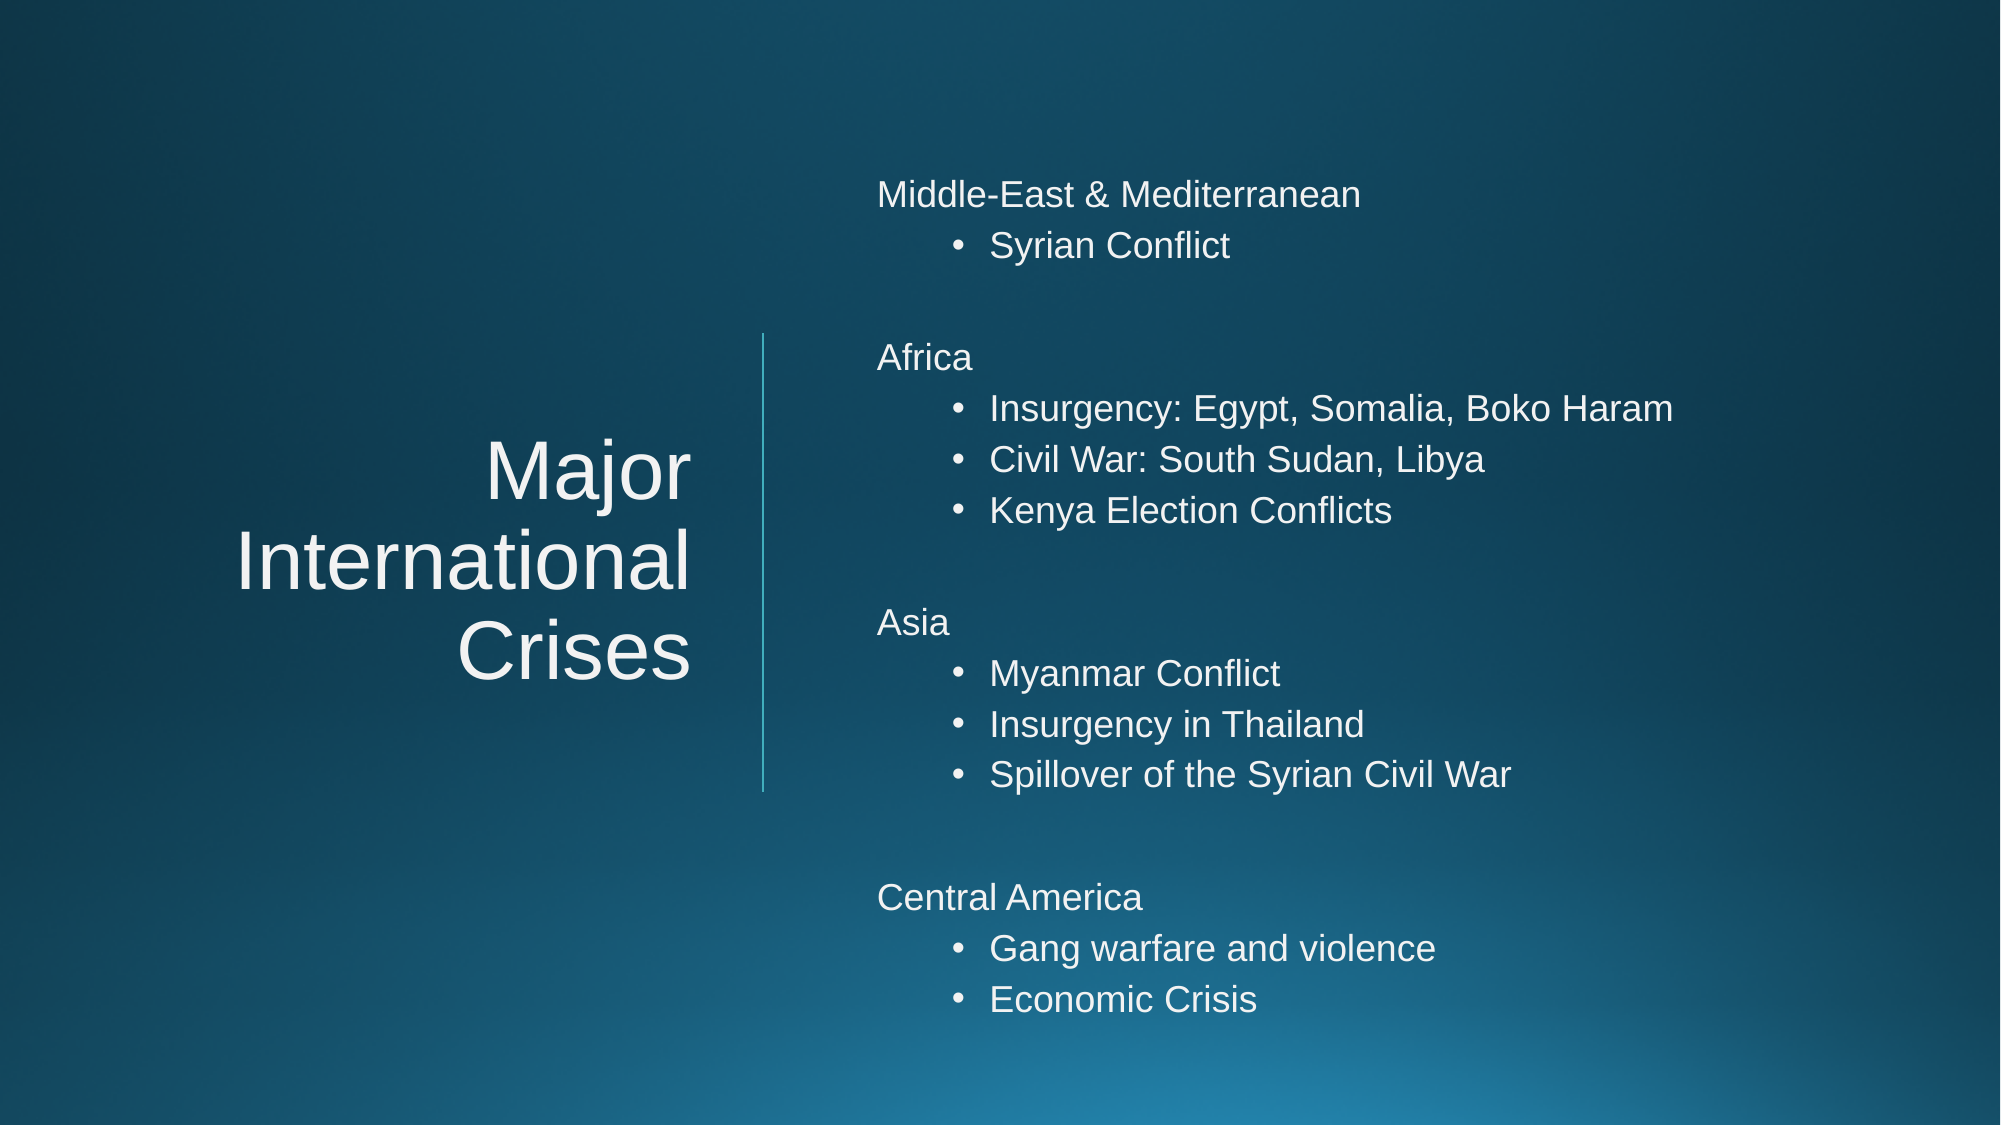

Middle-East & Mediterranean
Syrian Conflict

Africa
Insurgency: Egypt, Somalia, Boko Haram
Civil War: South Sudan, Libya
Kenya Election Conflicts

Asia
Myanmar Conflict
Insurgency in Thailand
Spillover of the Syrian Civil War

Central America
Gang warfare and violence
Economic Crisis

# Major International Crises